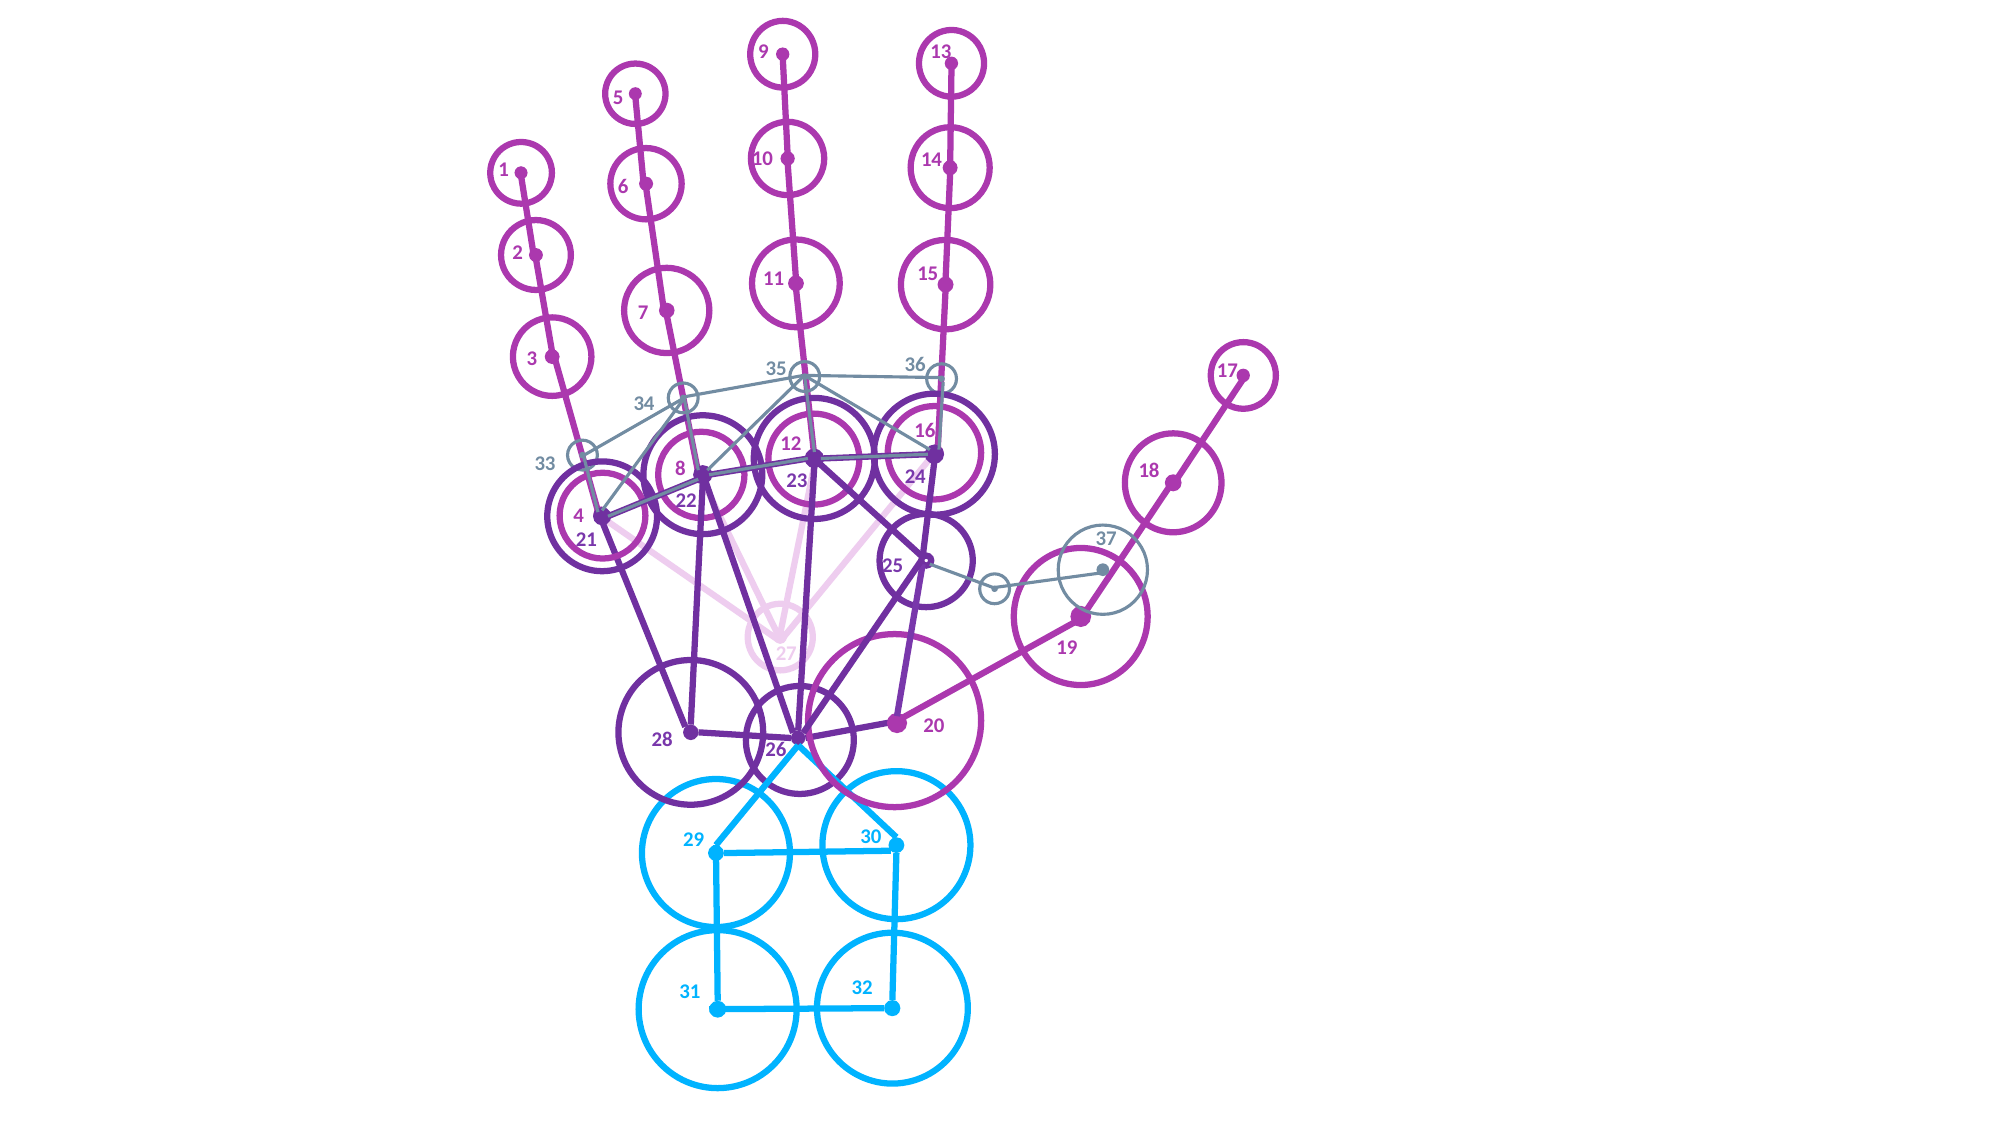

9
13

5

10
14

1

6

2

15
11

7

3

36
35
17

34

16

12

33
8
18
24
23

22
4

37
21

25

19
27

20
28
26

30
29

32
31